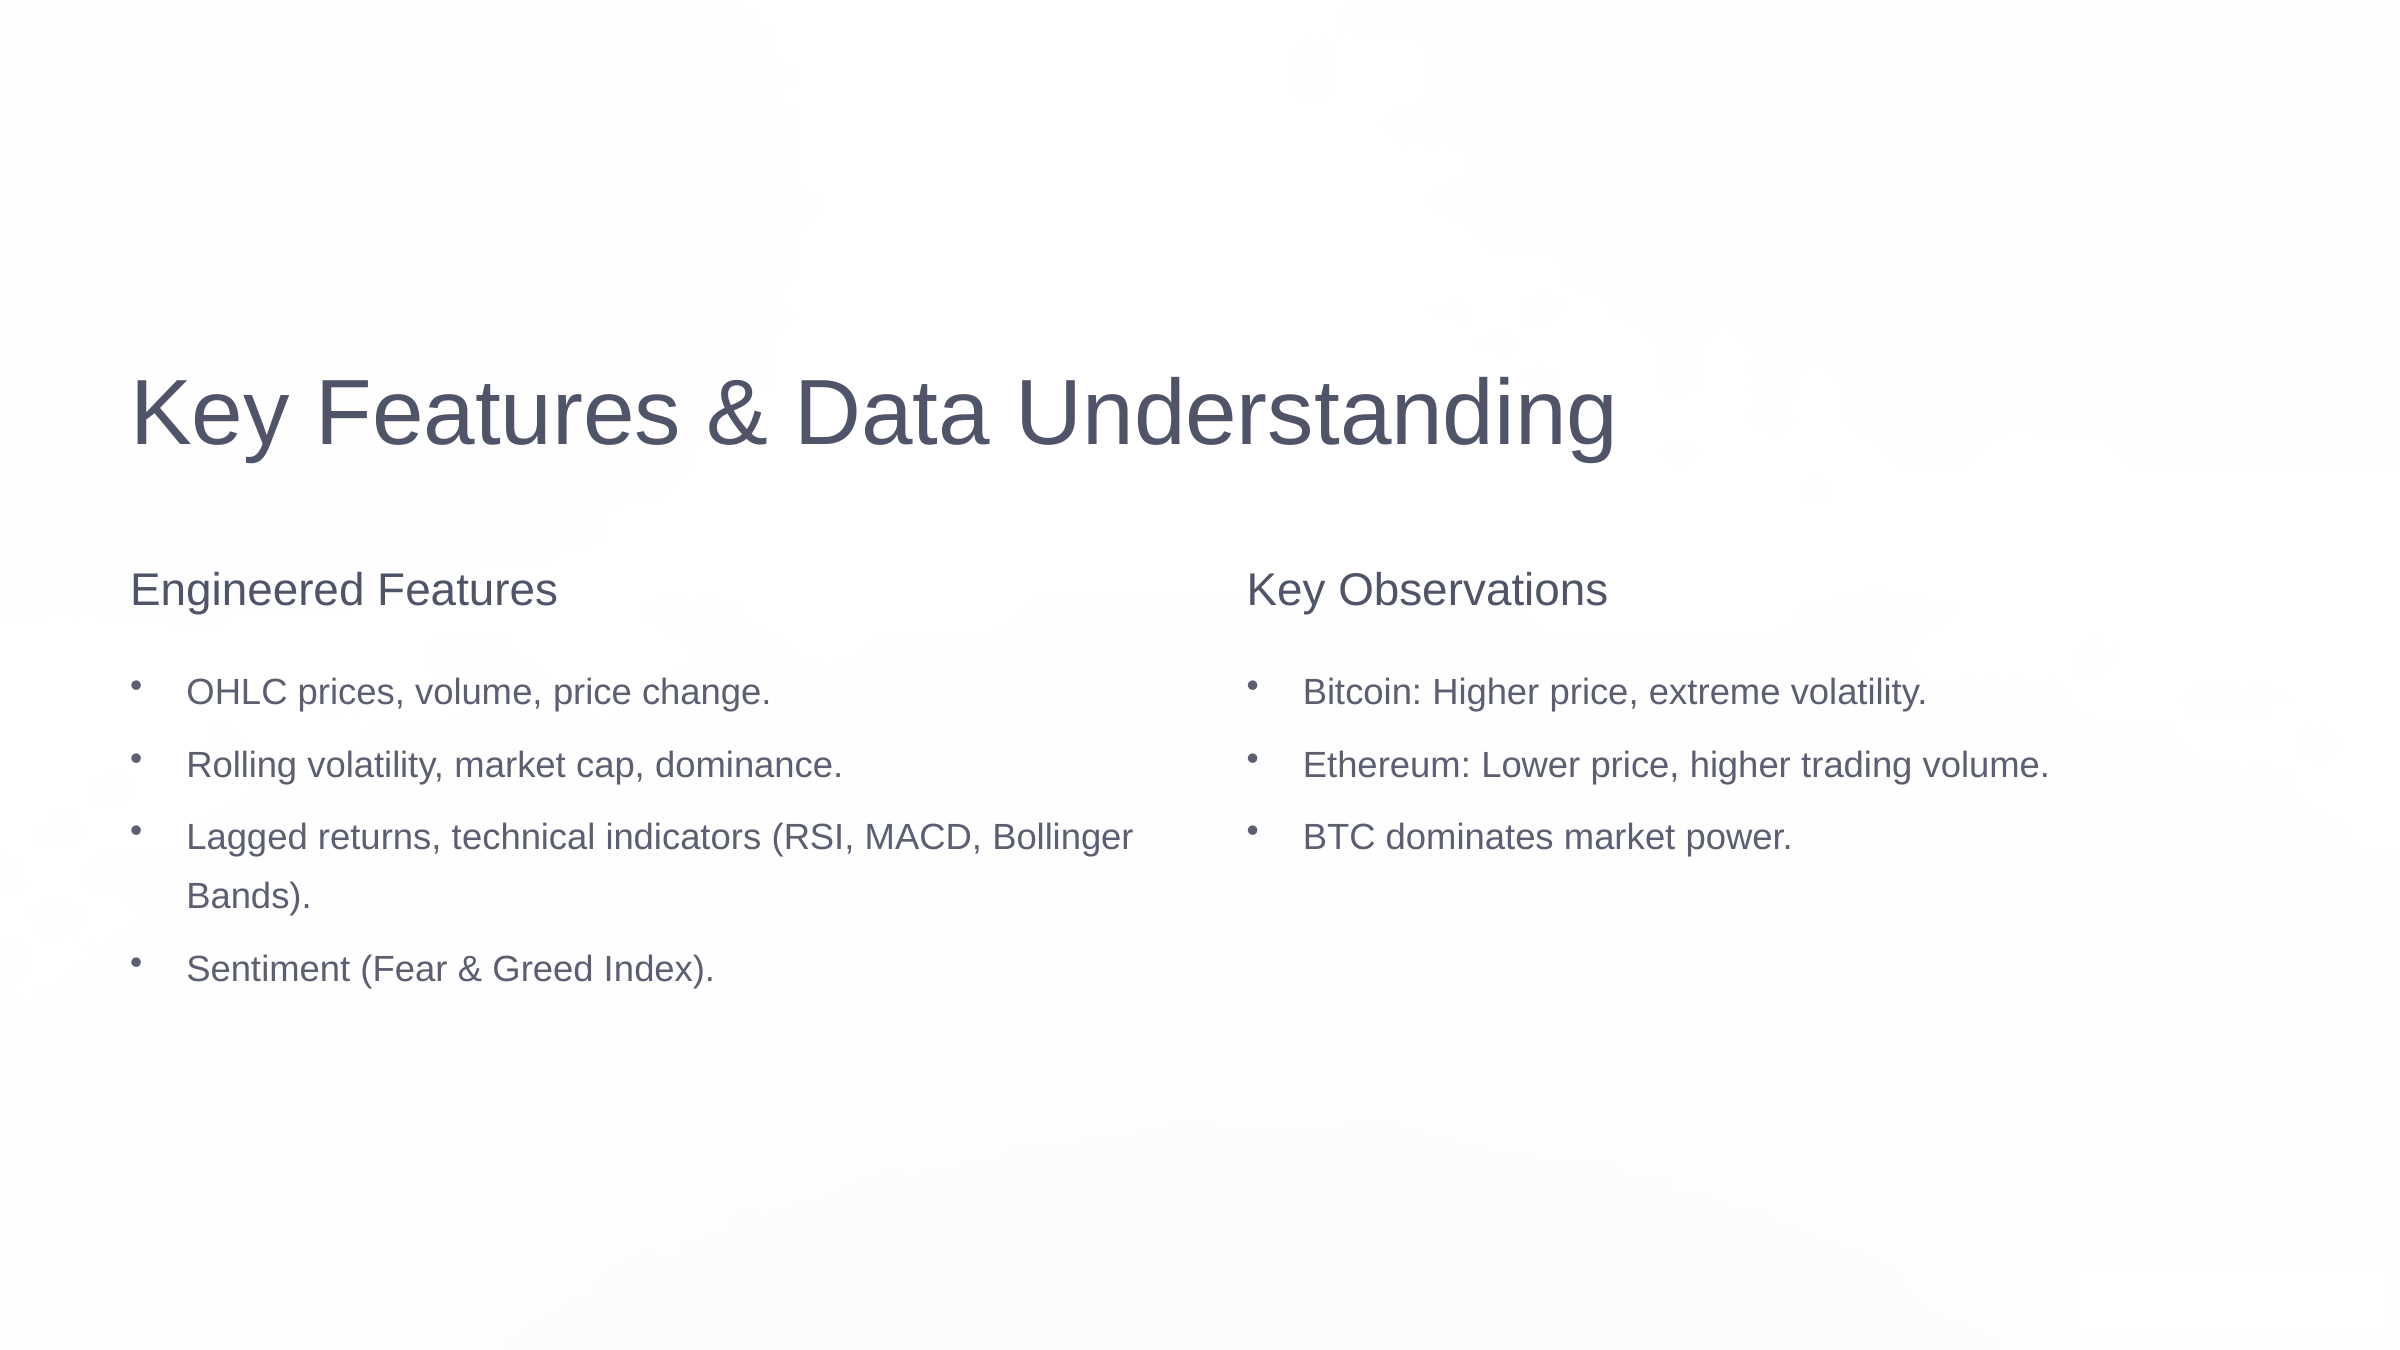

Key Features & Data Understanding
Engineered Features
Key Observations
OHLC prices, volume, price change.
Bitcoin: Higher price, extreme volatility.
Rolling volatility, market cap, dominance.
Ethereum: Lower price, higher trading volume.
Lagged returns, technical indicators (RSI, MACD, Bollinger Bands).
BTC dominates market power.
Sentiment (Fear & Greed Index).